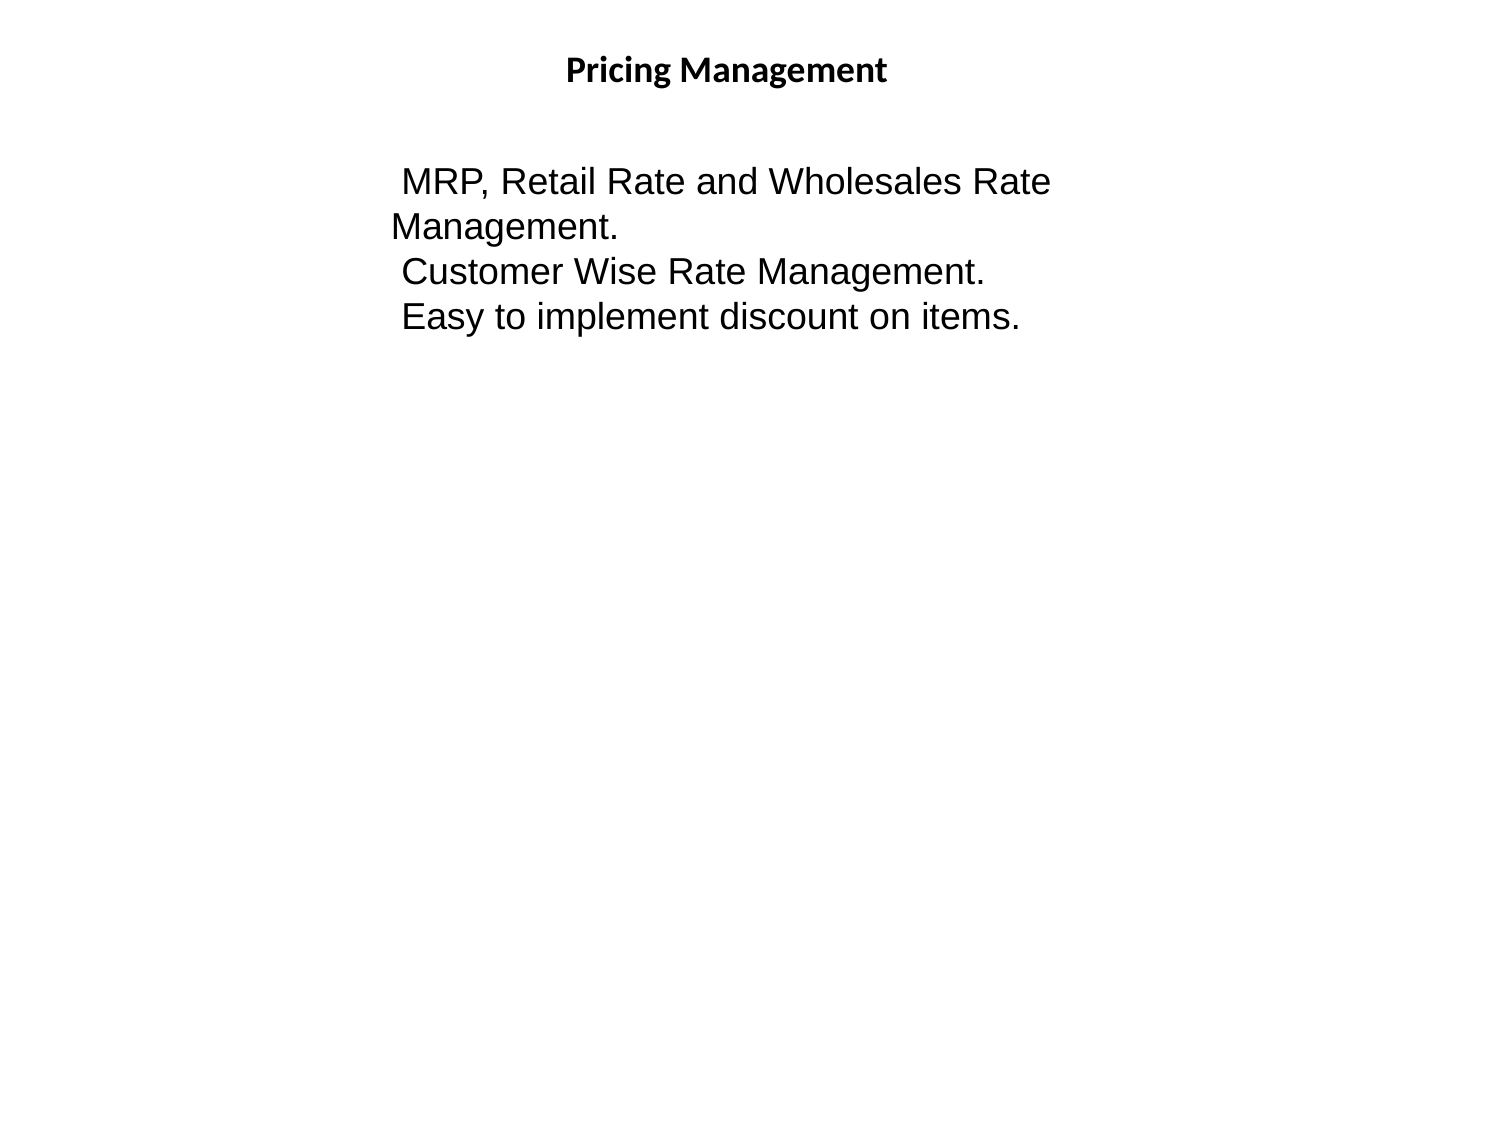

Pricing Management
 MRP, Retail Rate and Wholesales Rate Management.
 Customer Wise Rate Management.
 Easy to implement discount on items.